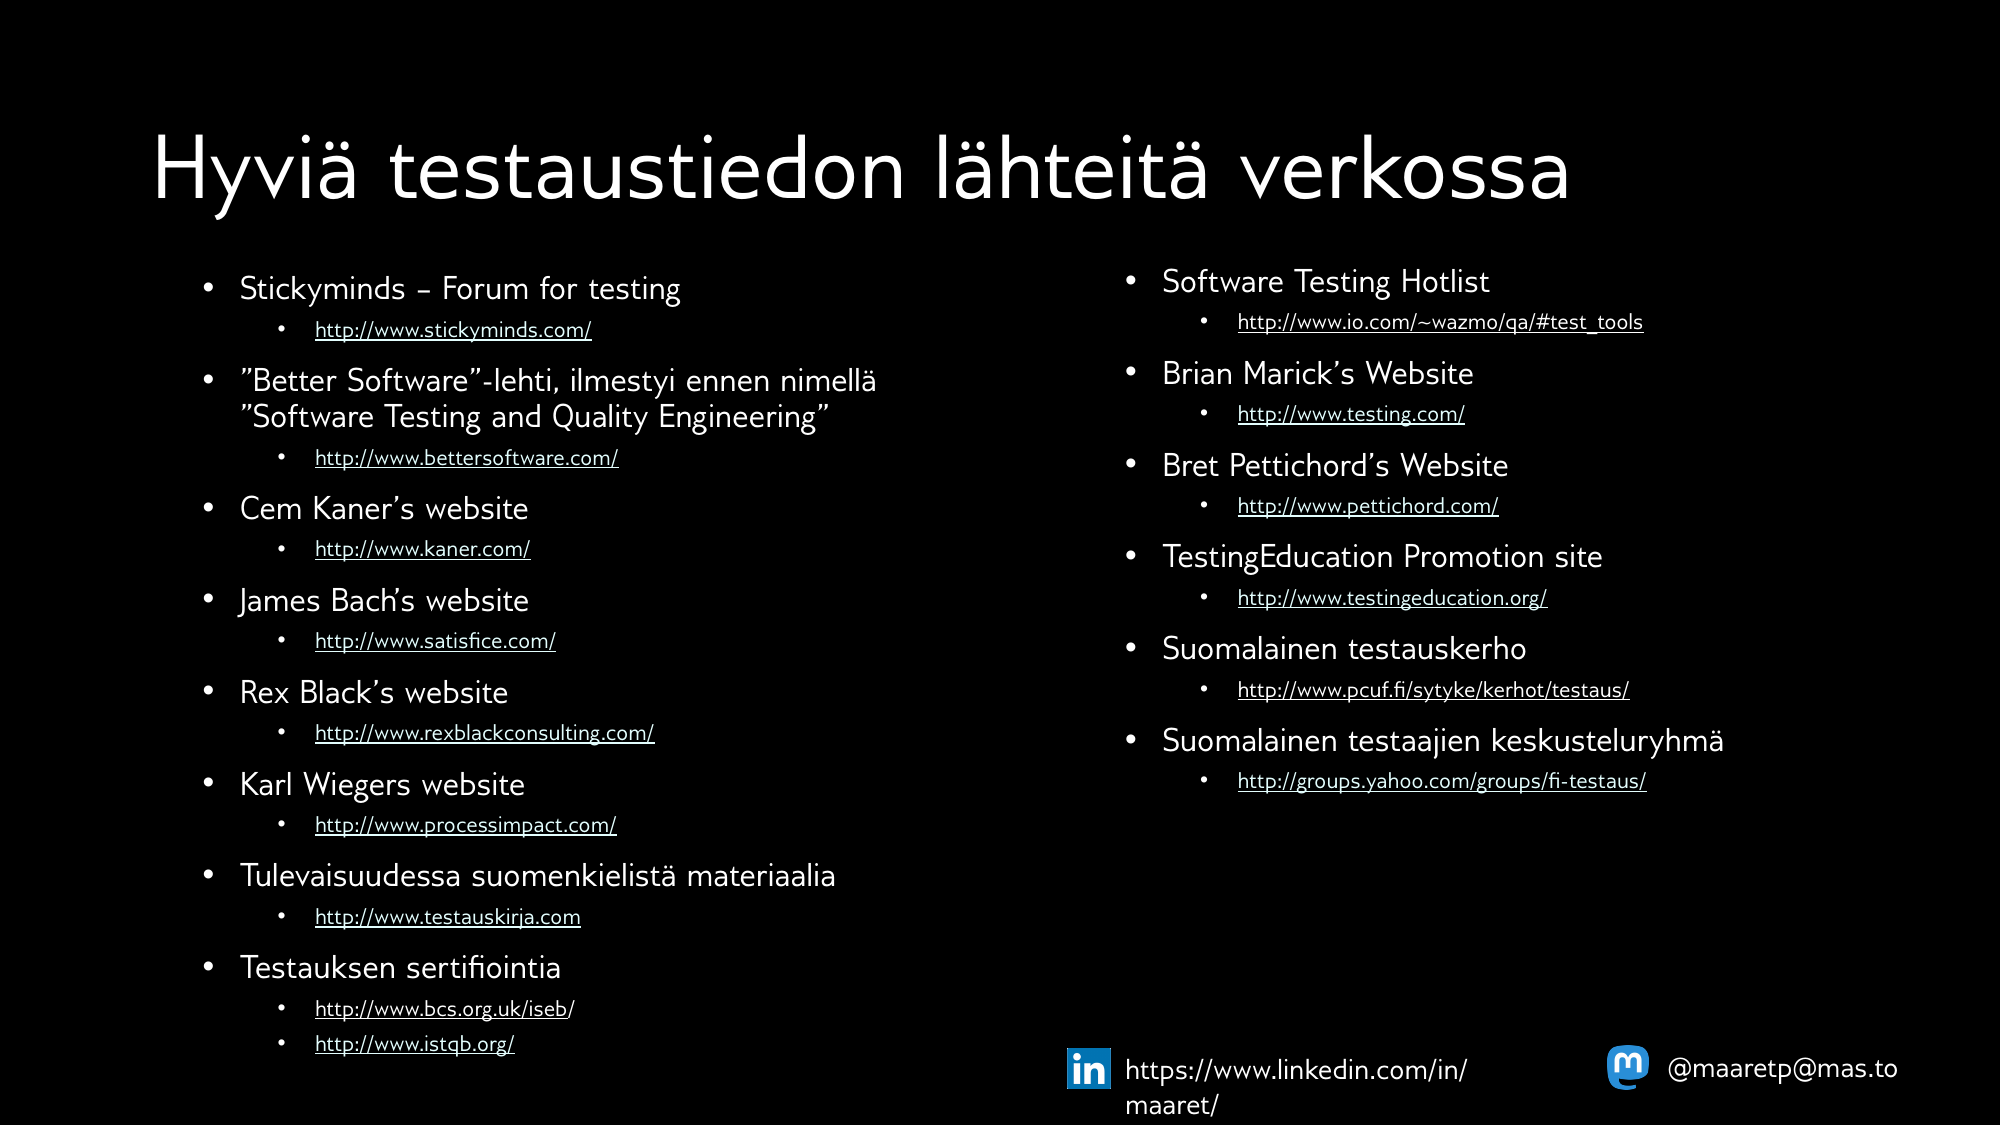

# Hyviä testaustiedon lähteitä verkossa
Software Testing Hotlist
http://www.io.com/~wazmo/qa/#test_tools
Brian Marick’s Website
http://www.testing.com/
Bret Pettichord’s Website
http://www.pettichord.com/
TestingEducation Promotion site
http://www.testingeducation.org/
Suomalainen testauskerho
http://www.pcuf.fi/sytyke/kerhot/testaus/
Suomalainen testaajien keskusteluryhmä
http://groups.yahoo.com/groups/fi-testaus/

Stickyminds – Forum for testing
http://www.stickyminds.com/
”Better Software”-lehti, ilmestyi ennen nimellä ”Software Testing and Quality Engineering”
http://www.bettersoftware.com/
Cem Kaner’s website
http://www.kaner.com/
James Bach’s website
http://www.satisfice.com/
Rex Black’s website
http://www.rexblackconsulting.com/
Karl Wiegers website
http://www.processimpact.com/
Tulevaisuudessa suomenkielistä materiaalia
http://www.testauskirja.com
Testauksen sertifiointia
http://www.bcs.org.uk/iseb/
http://www.istqb.org/